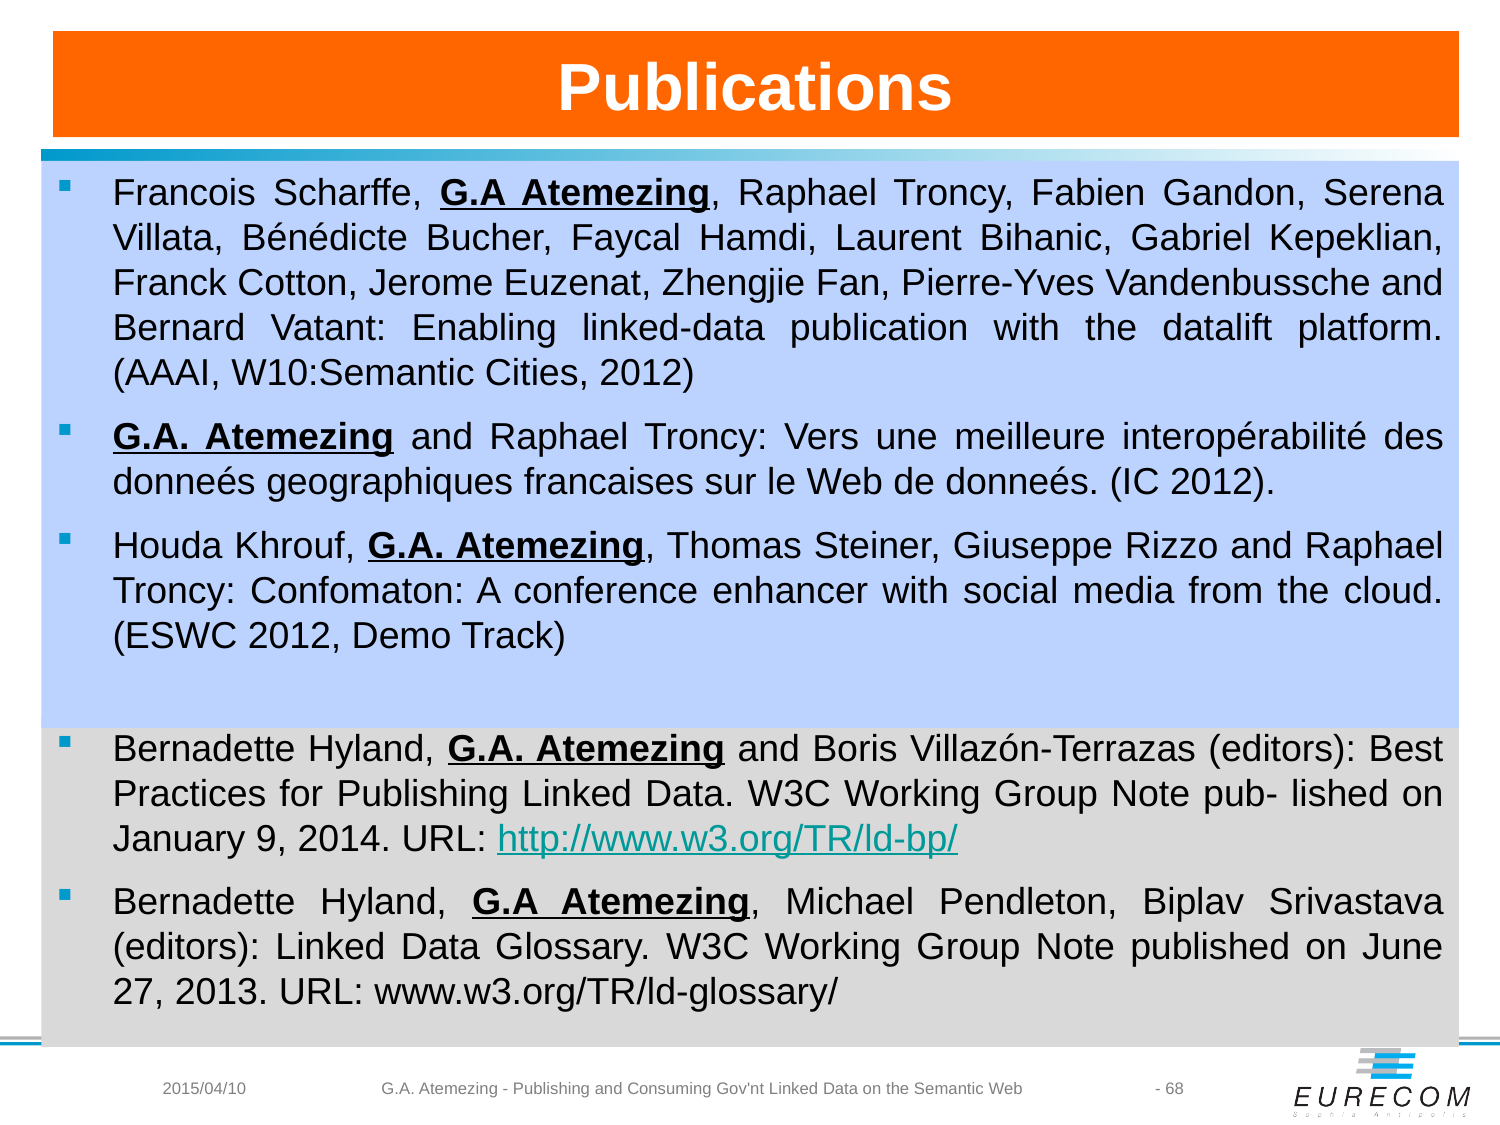

# Publications
Francois Scharffe, G.A Atemezing, Raphael Troncy, Fabien Gandon, Serena Villata, Bénédicte Bucher, Faycal Hamdi, Laurent Bihanic, Gabriel Kepeklian, Franck Cotton, Jerome Euzenat, Zhengjie Fan, Pierre-Yves Vandenbussche and Bernard Vatant: Enabling linked-data publication with the datalift platform. (AAAI, W10:Semantic Cities, 2012)
G.A. Atemezing and Raphael Troncy: Vers une meilleure interopérabilité des donneés geographiques francaises sur le Web de donneés. (IC 2012).
Houda Khrouf, G.A. Atemezing, Thomas Steiner, Giuseppe Rizzo and Raphael Troncy: Confomaton: A conference enhancer with social media from the cloud. (ESWC 2012, Demo Track)

Bernadette Hyland, G.A. Atemezing and Boris Villazón-Terrazas (editors): Best Practices for Publishing Linked Data. W3C Working Group Note pub- lished on January 9, 2014. URL: http://www.w3.org/TR/ld-bp/
Bernadette Hyland, G.A Atemezing, Michael Pendleton, Biplav Srivastava (editors): Linked Data Glossary. W3C Working Group Note published on June 27, 2013. URL: www.w3.org/TR/ld-glossary/
2015/04/10
G.A. Atemezing - Publishing and Consuming Gov'nt Linked Data on the Semantic Web
- 68